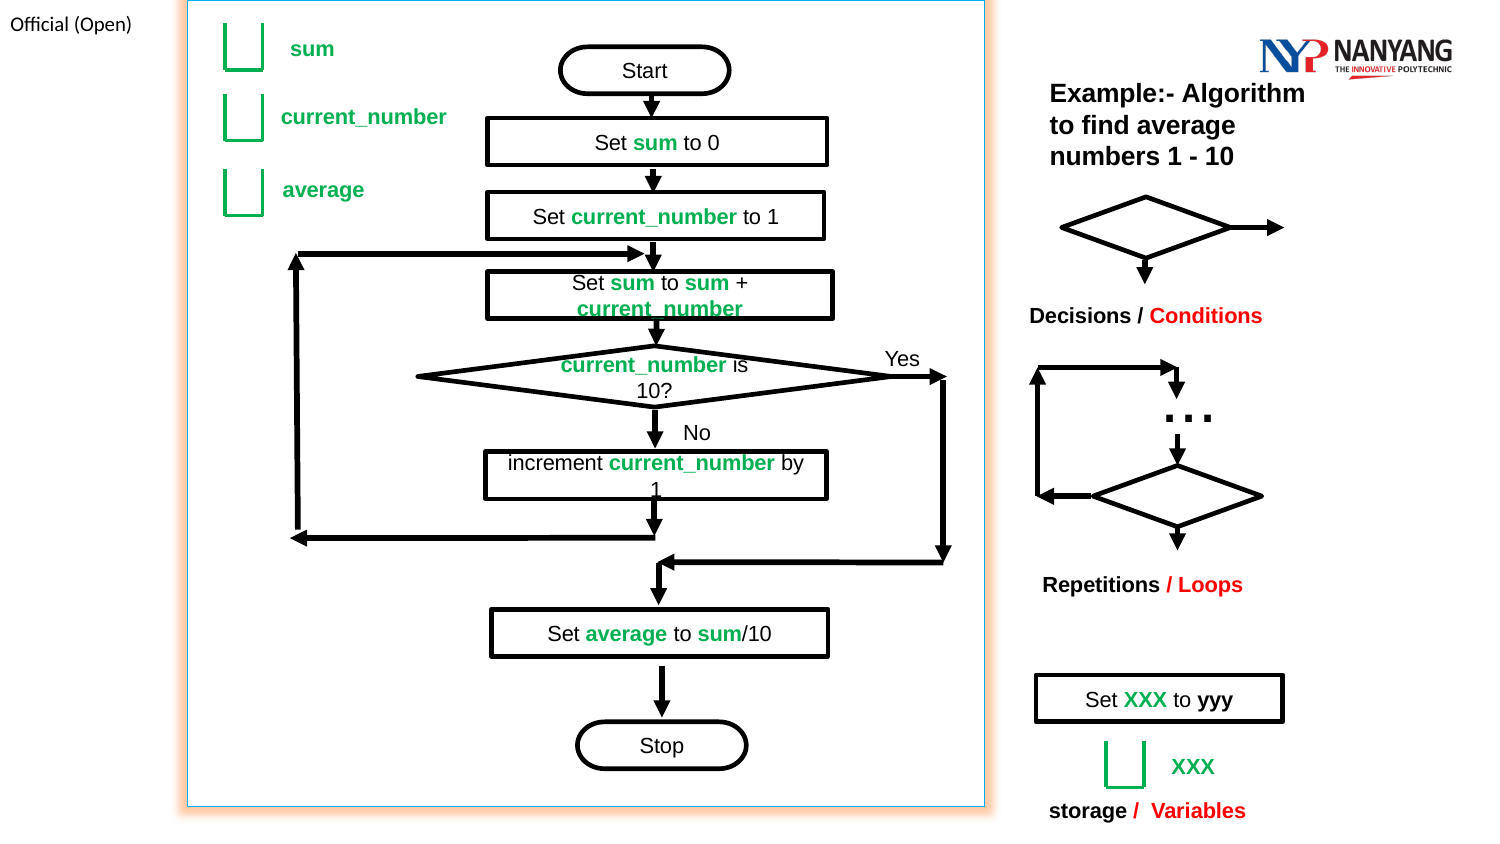

Start
Set sum to 0
Set current_number to 1
Set sum to sum + current_number
Yes
current_number is 10?
No
increment current_number by 1
Set average to sum/10
Stop
sum
Example:- Algorithm to find average numbers 1 - 10
current_number
average

Decisions / Conditions
 ...

Repetitions / Loops
Set XXX to yyy
XXX
storage /  Variables